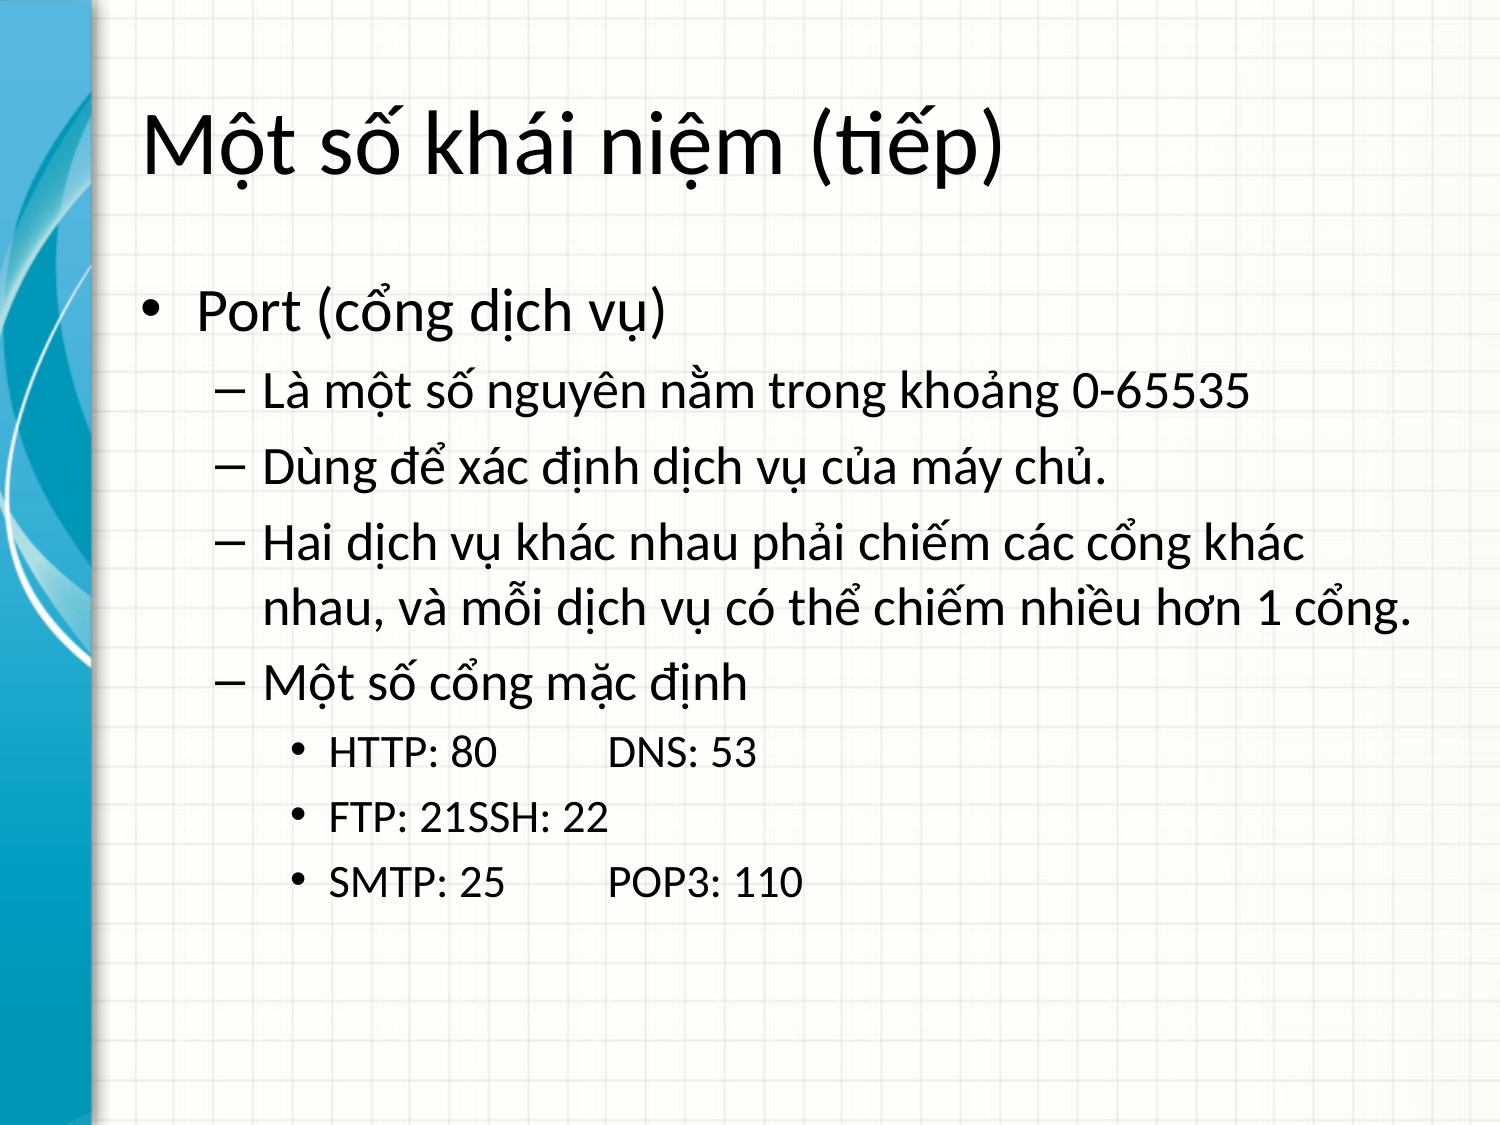

# Một số khái niệm (tiếp)
Port (cổng dịch vụ)
Là một số nguyên nằm trong khoảng 0-65535
Dùng để xác định dịch vụ của máy chủ.
Hai dịch vụ khác nhau phải chiếm các cổng khác nhau, và mỗi dịch vụ có thể chiếm nhiều hơn 1 cổng.
Một số cổng mặc định
HTTP: 80		DNS: 53
FTP: 21		SSH: 22
SMTP: 25		POP3: 110